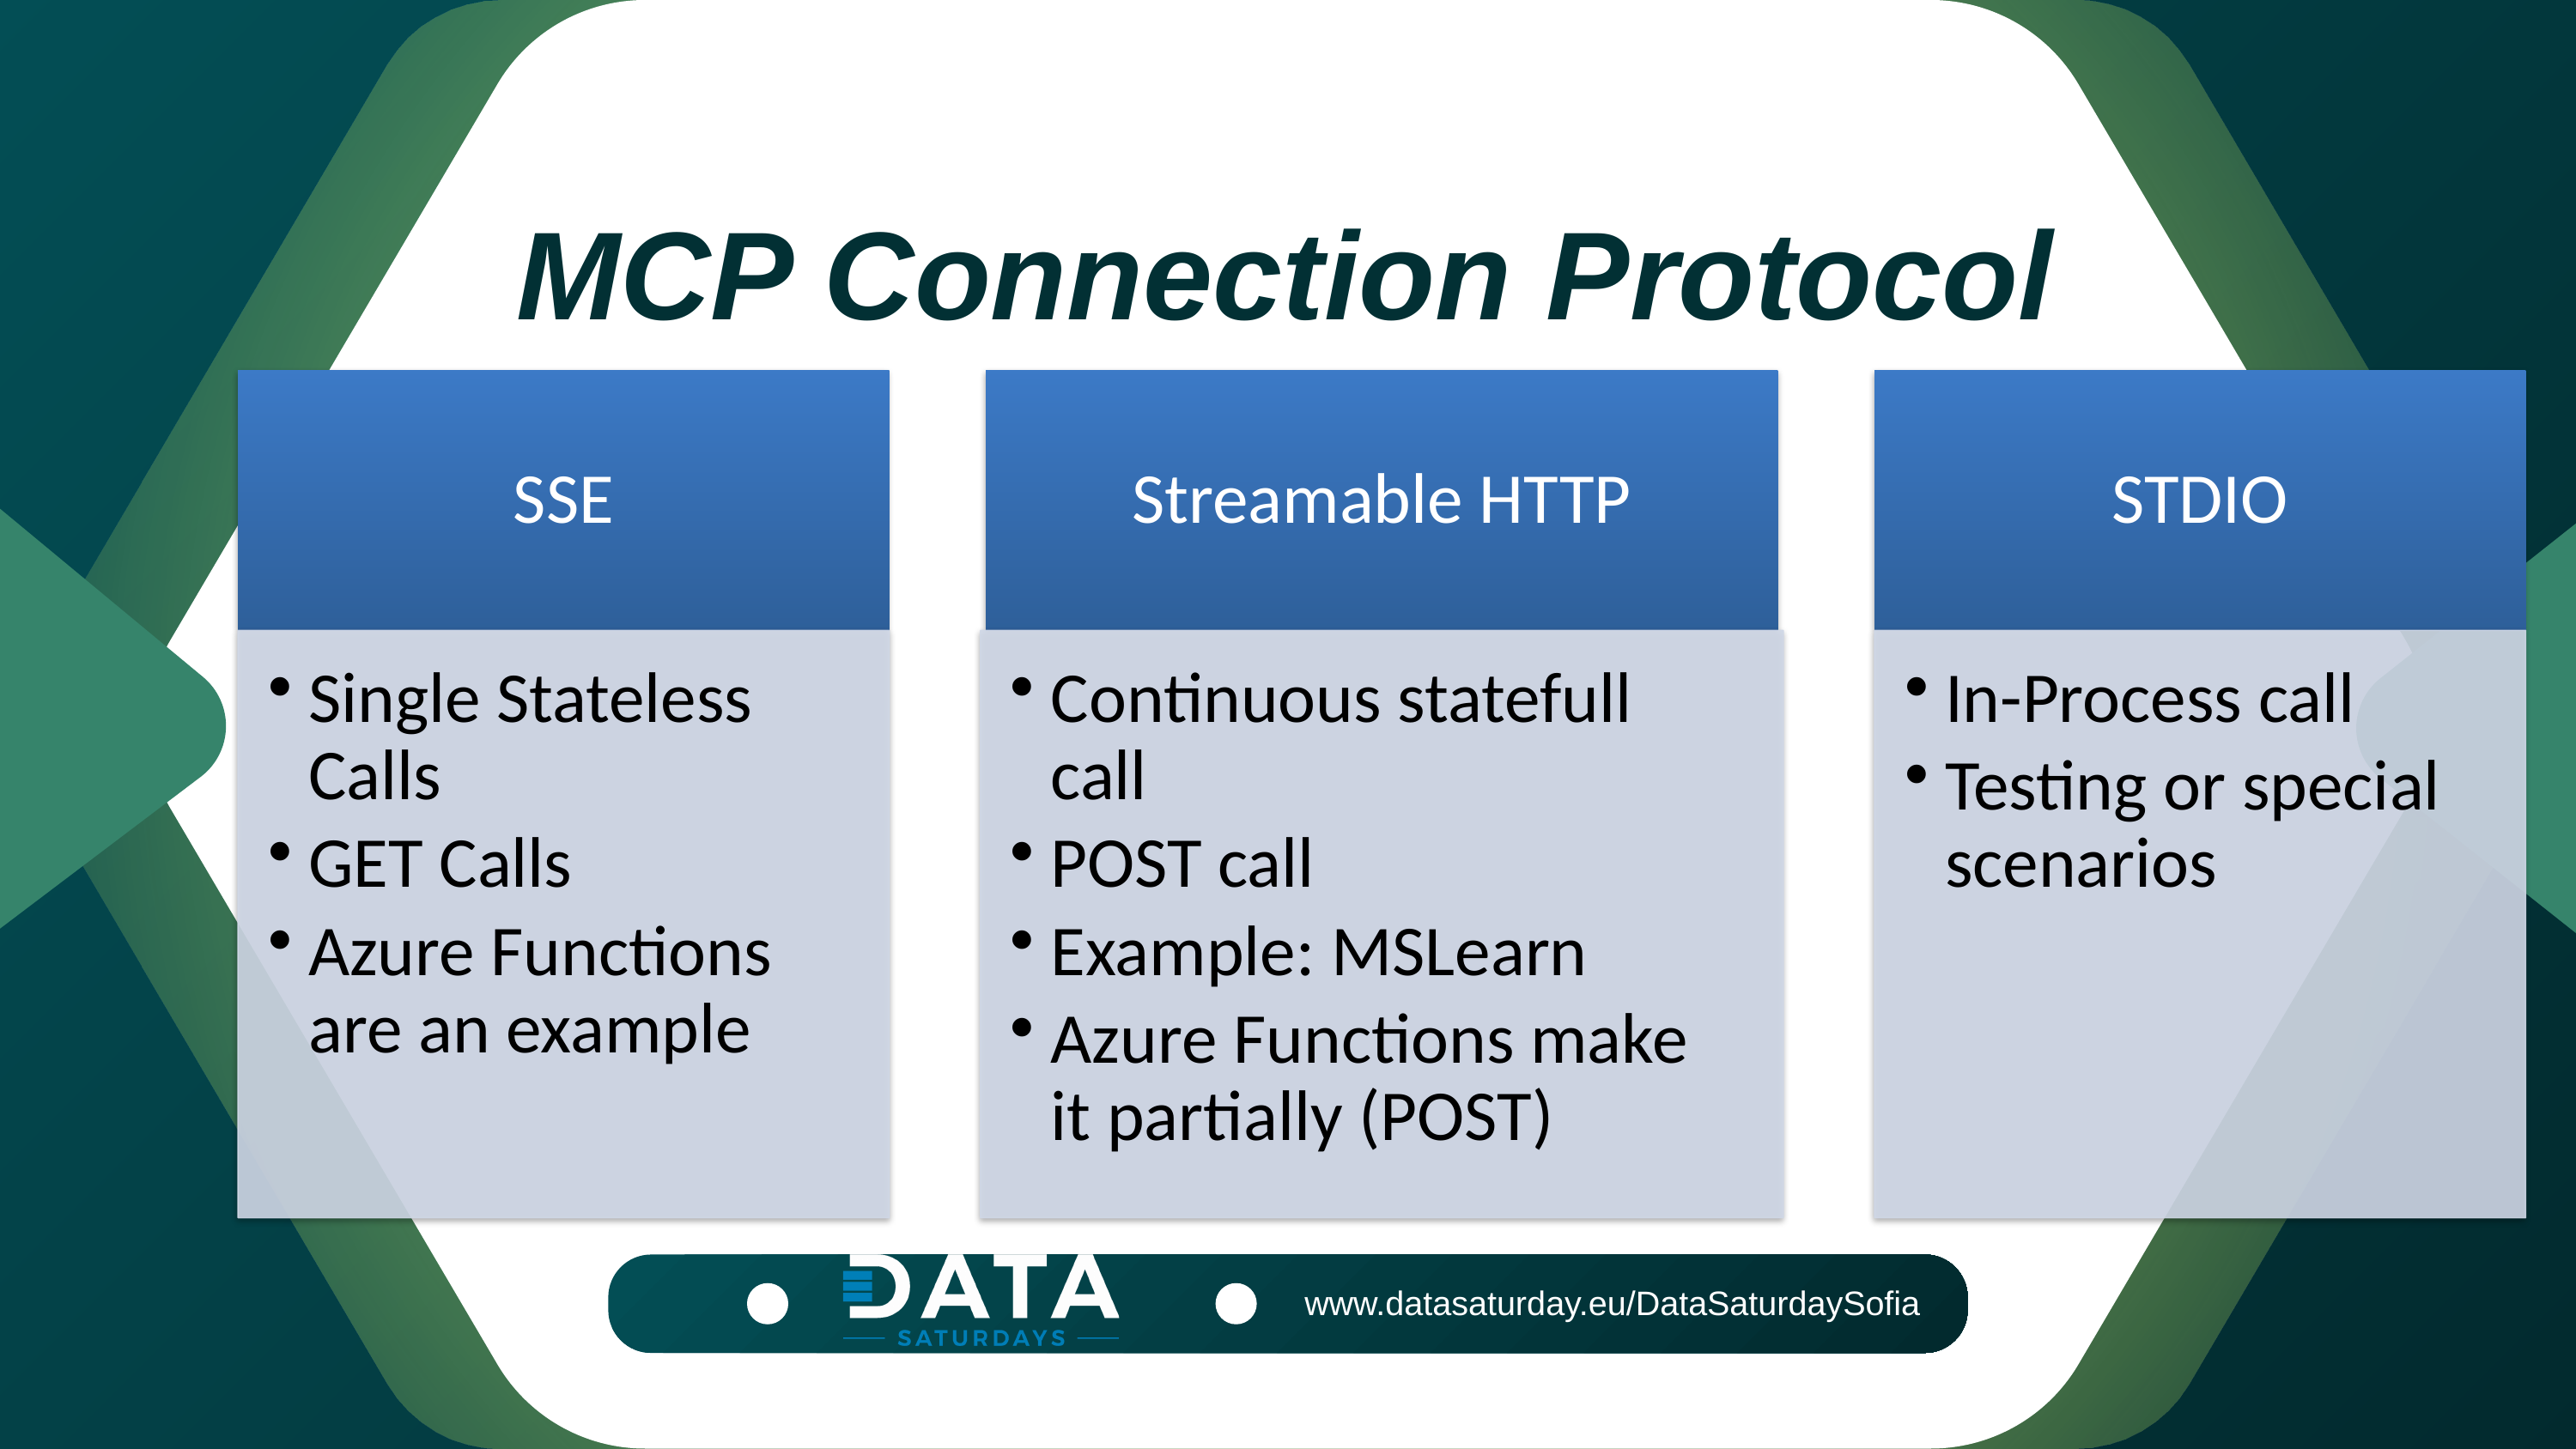

SSE
Single Stateless Calls
GET Calls
Azure Functions are an example
Streamable HTTP
Continuous statefull call
POST call
Example: MSLearn
Azure Functions make it partially (POST)
STDIO
In-Process call
Testing or special scenarios
MCP Connection Protocol

Social Media Advertising
Influencer Marketing
Email Marketing Campaign

www.datasaturday.eu/DataSaturdaySofia